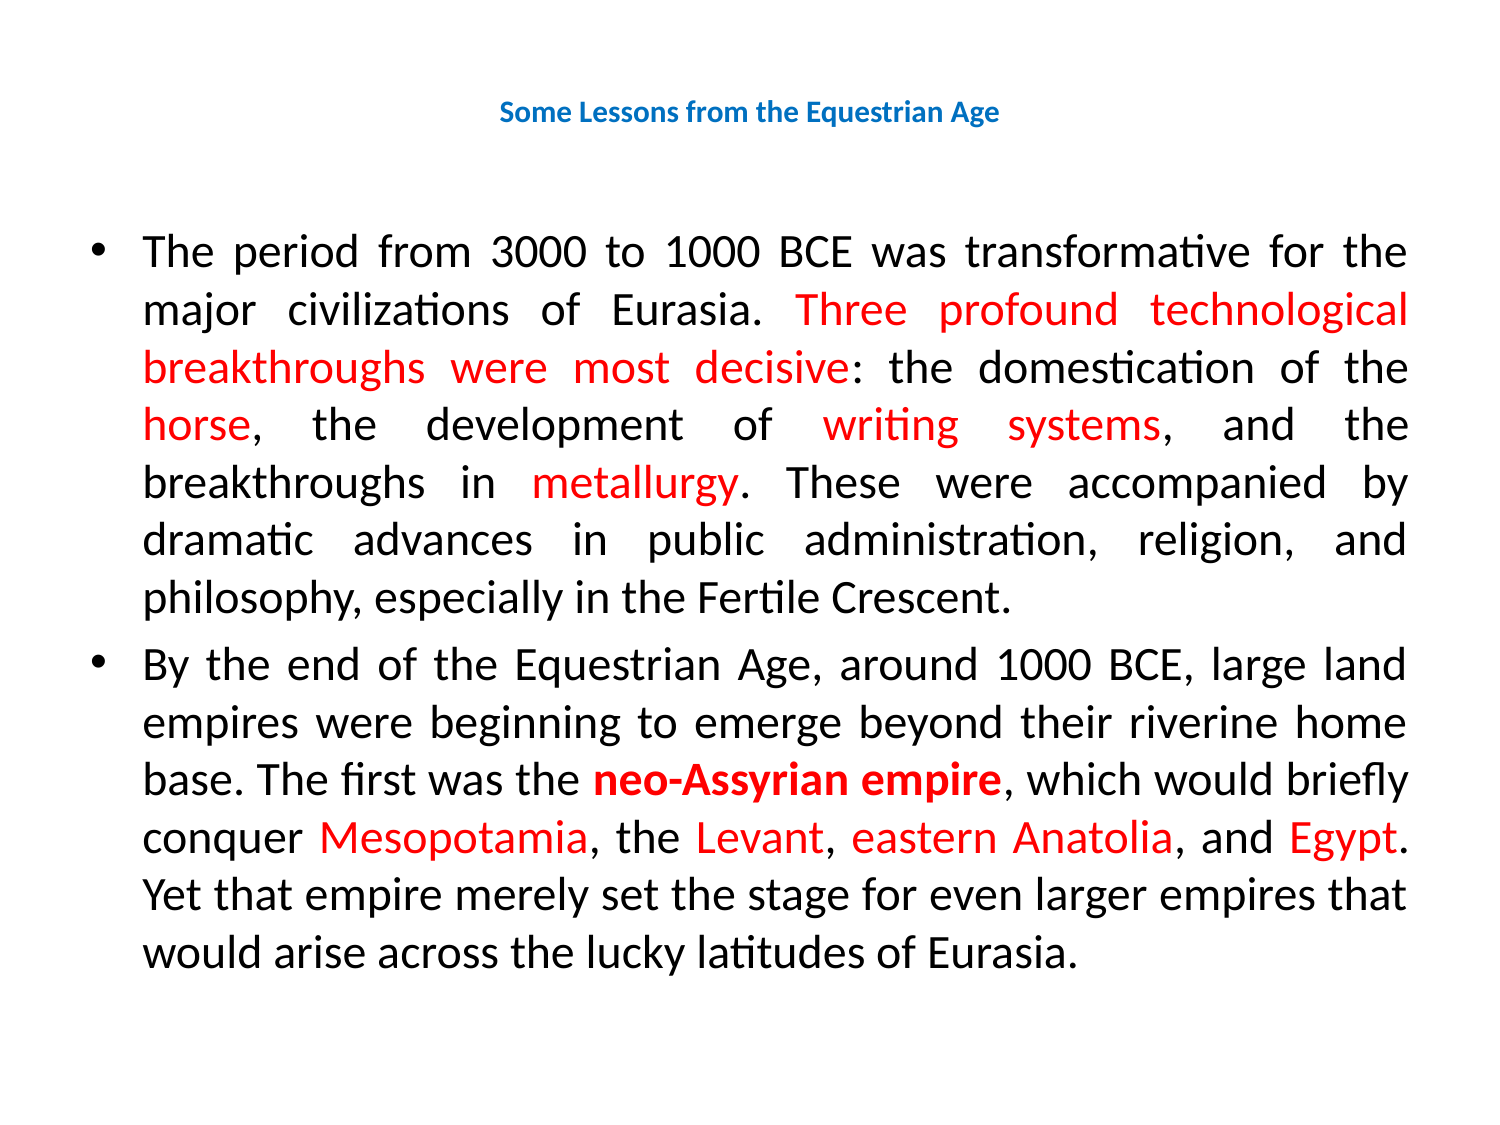

# Some Lessons from the Equestrian Age
The period from 3000 to 1000 BCE was transformative for the major civilizations of Eurasia. Three profound technological breakthroughs were most decisive: the domestication of the horse, the development of writing systems, and the breakthroughs in metallurgy. These were accompanied by dramatic advances in public administration, religion, and philosophy, especially in the Fertile Crescent.
By the end of the Equestrian Age, around 1000 BCE, large land empires were beginning to emerge beyond their riverine home base. The first was the neo-Assyrian empire, which would briefly conquer Mesopotamia, the Levant, eastern Anatolia, and Egypt. Yet that empire merely set the stage for even larger empires that would arise across the lucky latitudes of Eurasia.